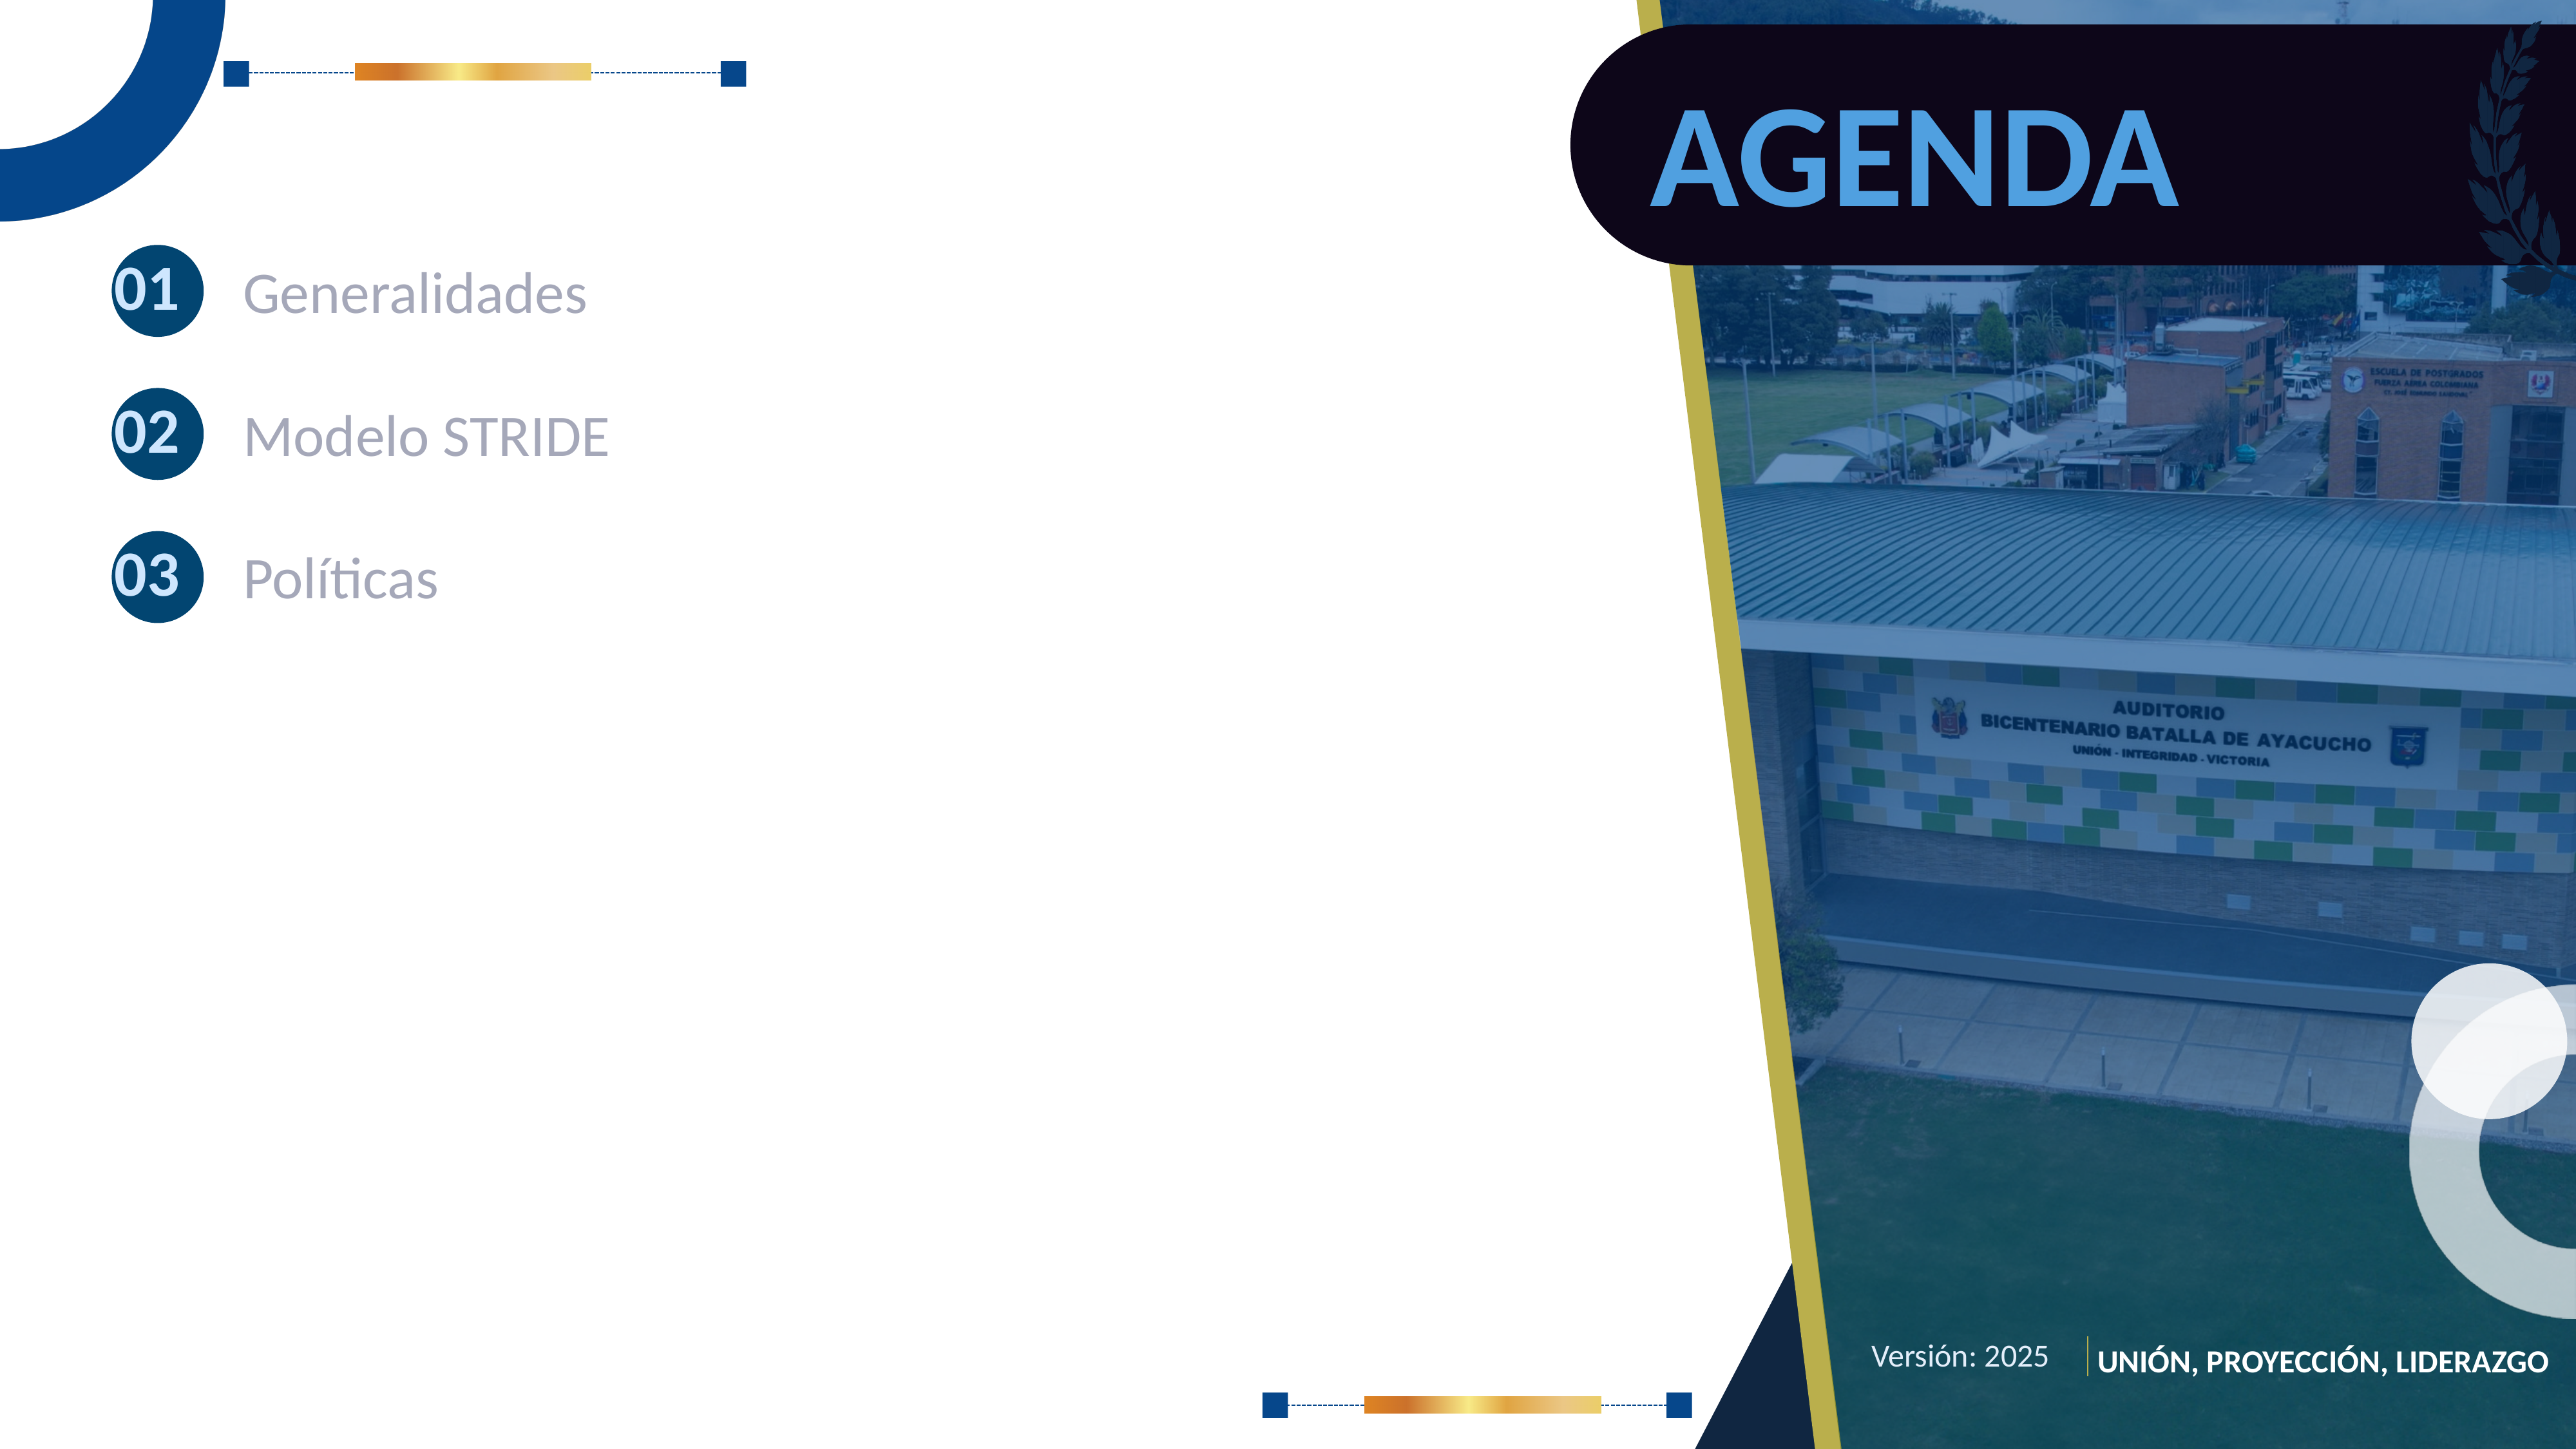

AGENDA
01

Generalidades
02

Modelo STRIDE
03

Políticas